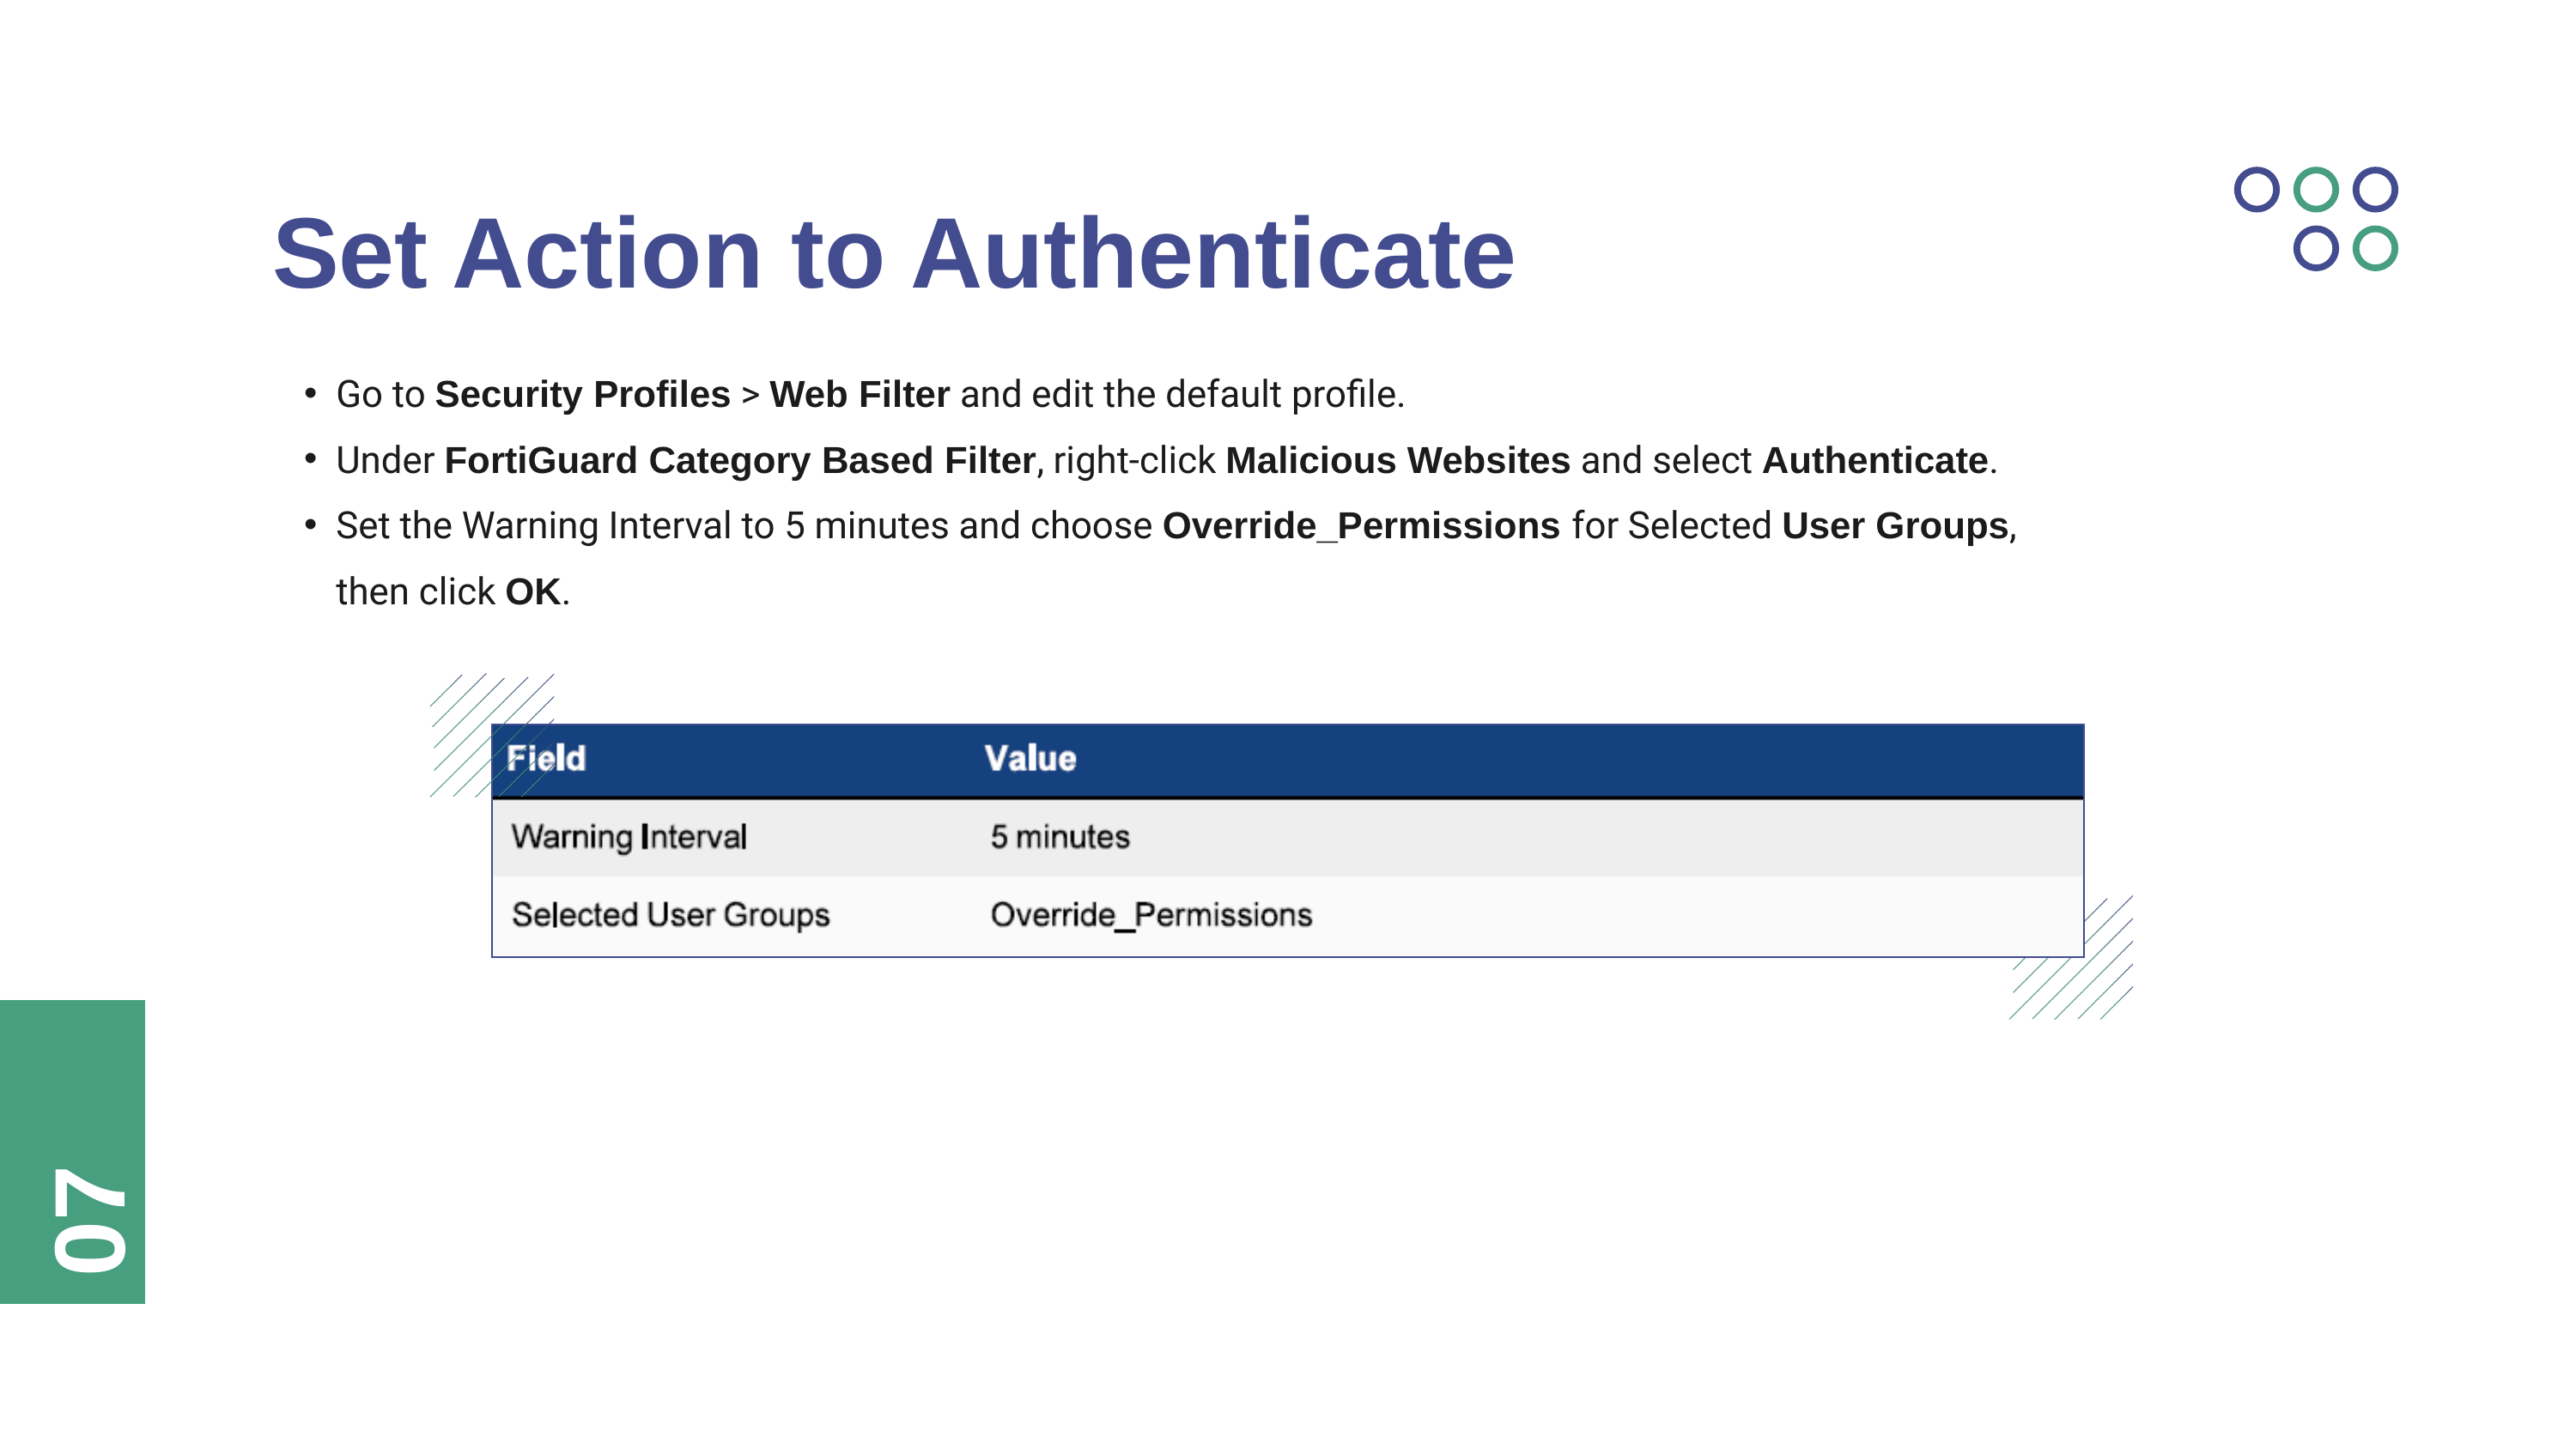

Set Action to Authenticate

Go to Security Profiles > Web Filter and edit the default profile.
Under FortiGuard Category Based Filter, right-click Malicious Websites and select Authenticate.
Set the Warning Interval to 5 minutes and choose Override_Permissions for Selected User Groups, then click OK.

07